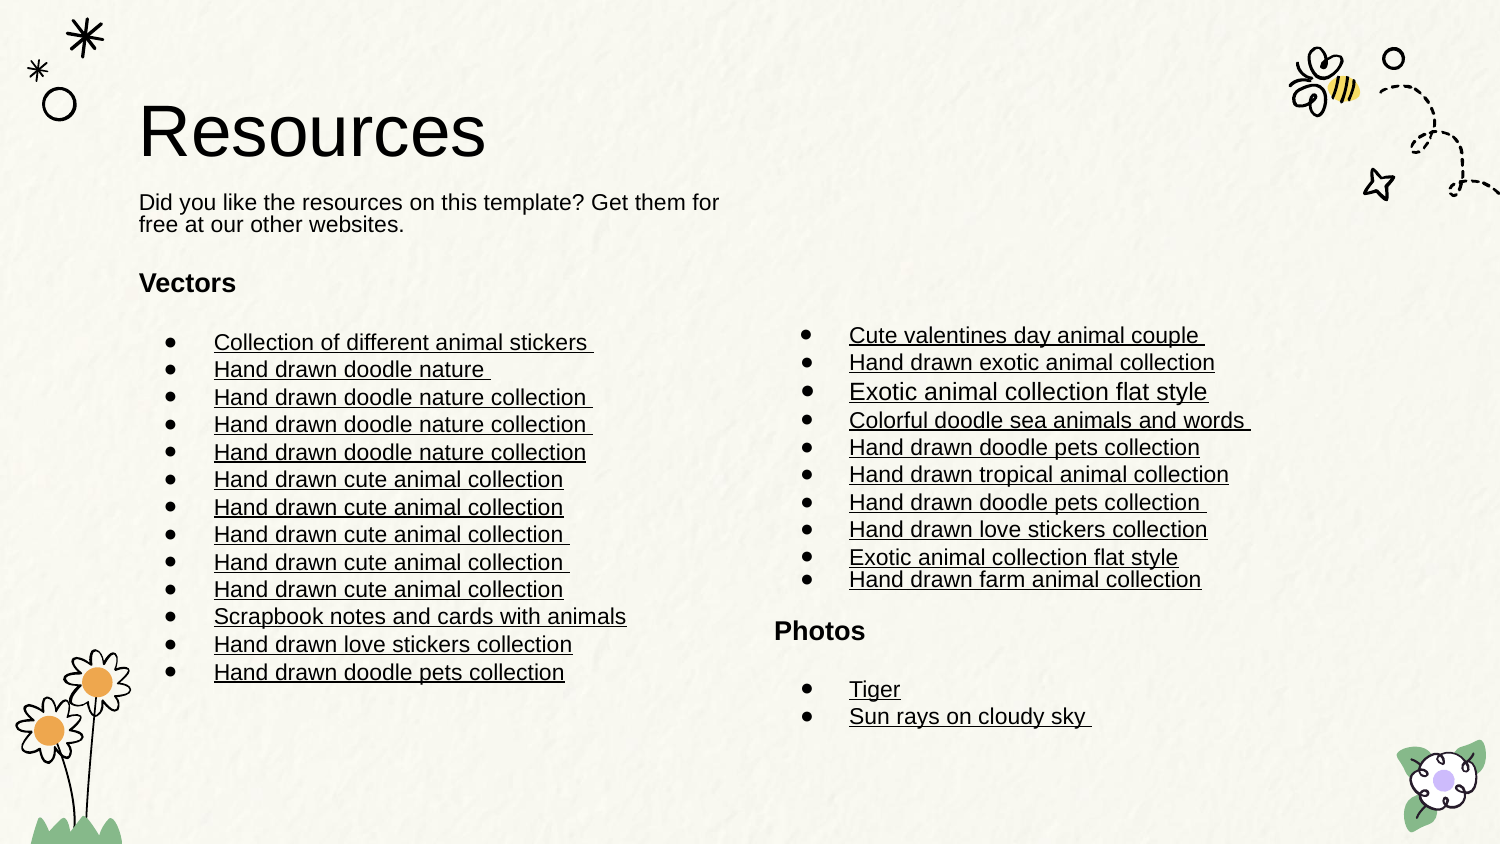

# Resources
Did you like the resources on this template? Get them for free at our other websites.

Vectors

Collection of different animal stickers
Hand drawn doodle nature
Hand drawn doodle nature collection
Hand drawn doodle nature collection
Hand drawn doodle nature collection
Hand drawn cute animal collection
Hand drawn cute animal collection
Hand drawn cute animal collection
Hand drawn cute animal collection
Hand drawn cute animal collection
Scrapbook notes and cards with animals
Hand drawn love stickers collection
Hand drawn doodle pets collection

Cute valentines day animal couple
Hand drawn exotic animal collection
Exotic animal collection flat style
Colorful doodle sea animals and words
Hand drawn doodle pets collection
Hand drawn tropical animal collection
Hand drawn doodle pets collection
Hand drawn love stickers collection
Exotic animal collection flat style
Hand drawn farm animal collection

Photos

Tiger
Sun rays on cloudy sky